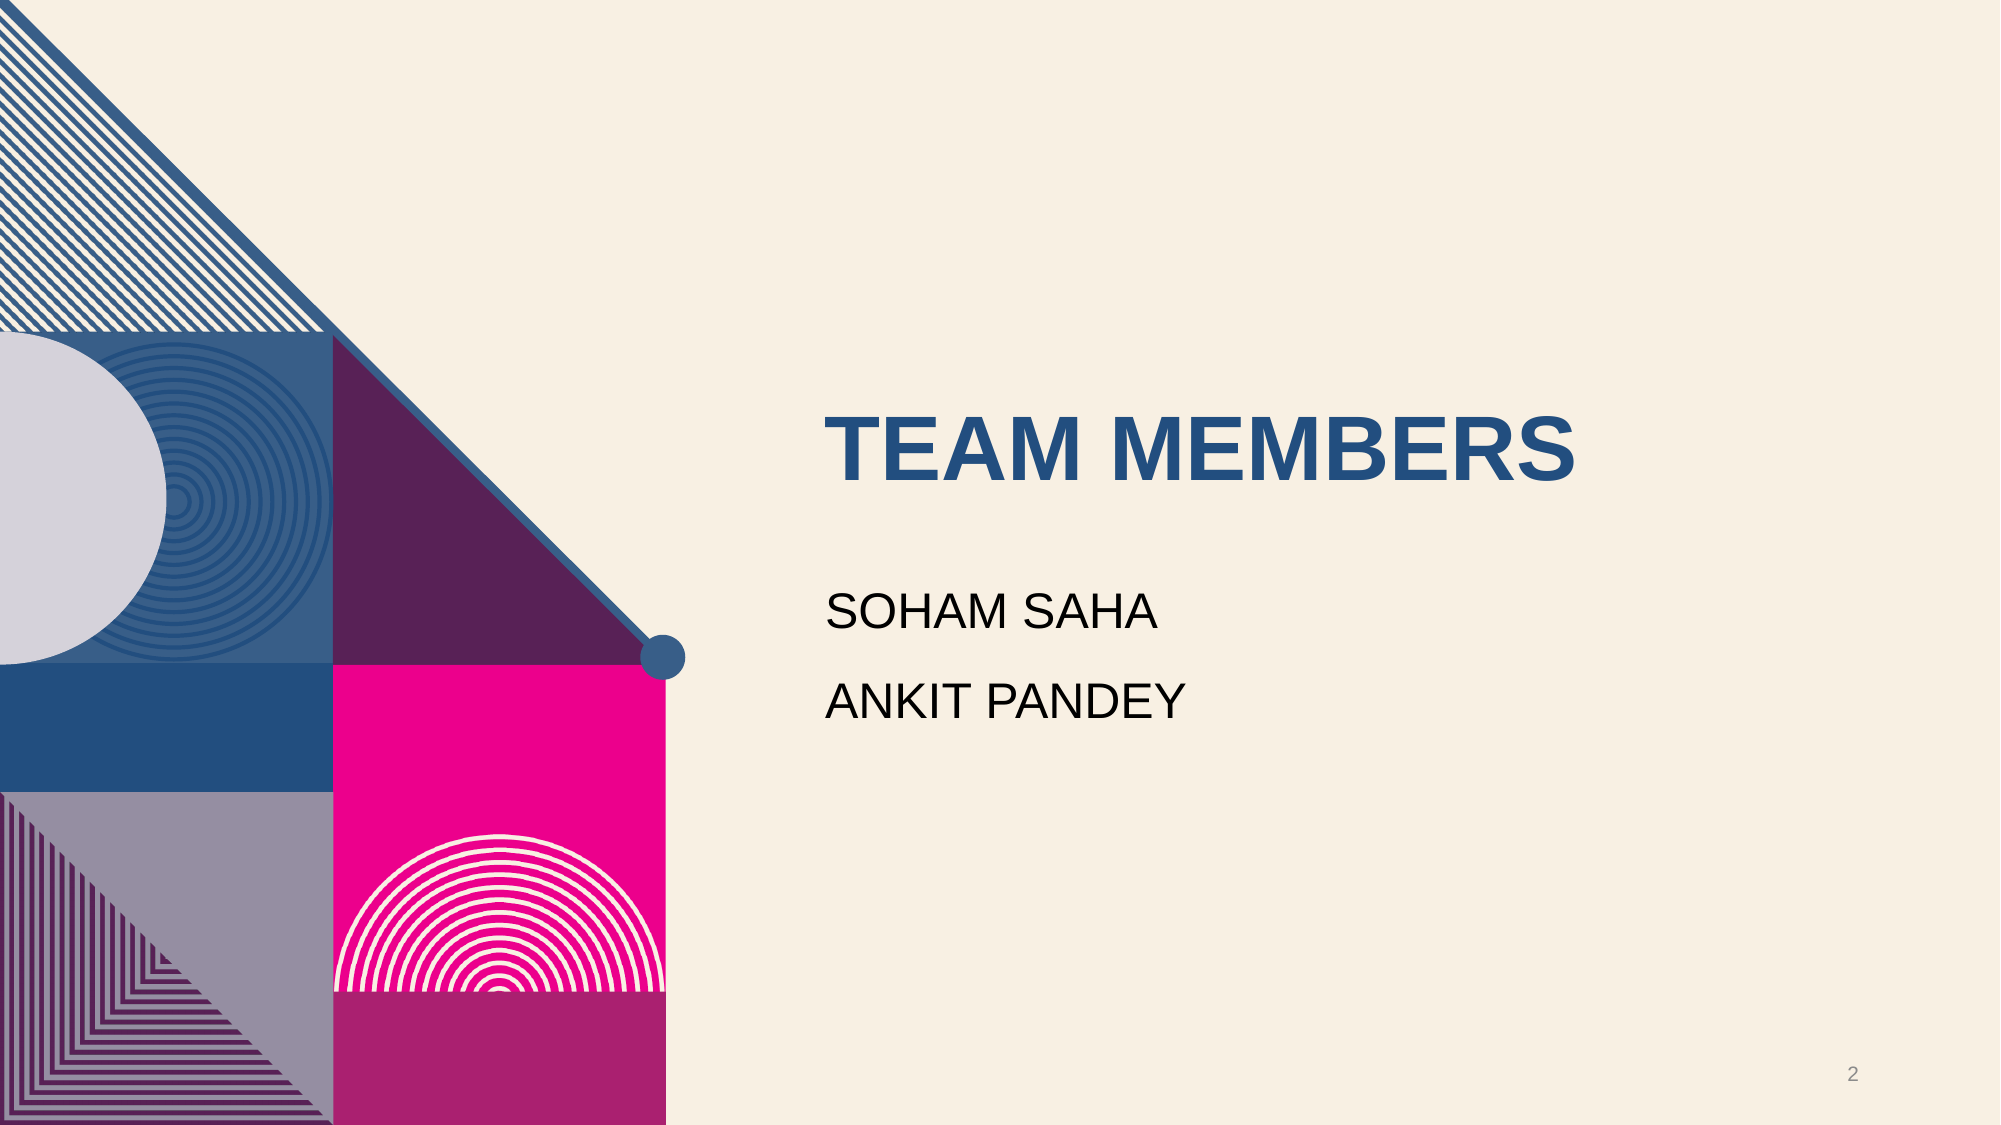

# TEAM MEMBers
SOHAM SAHA
ANKIT PANDEY
2